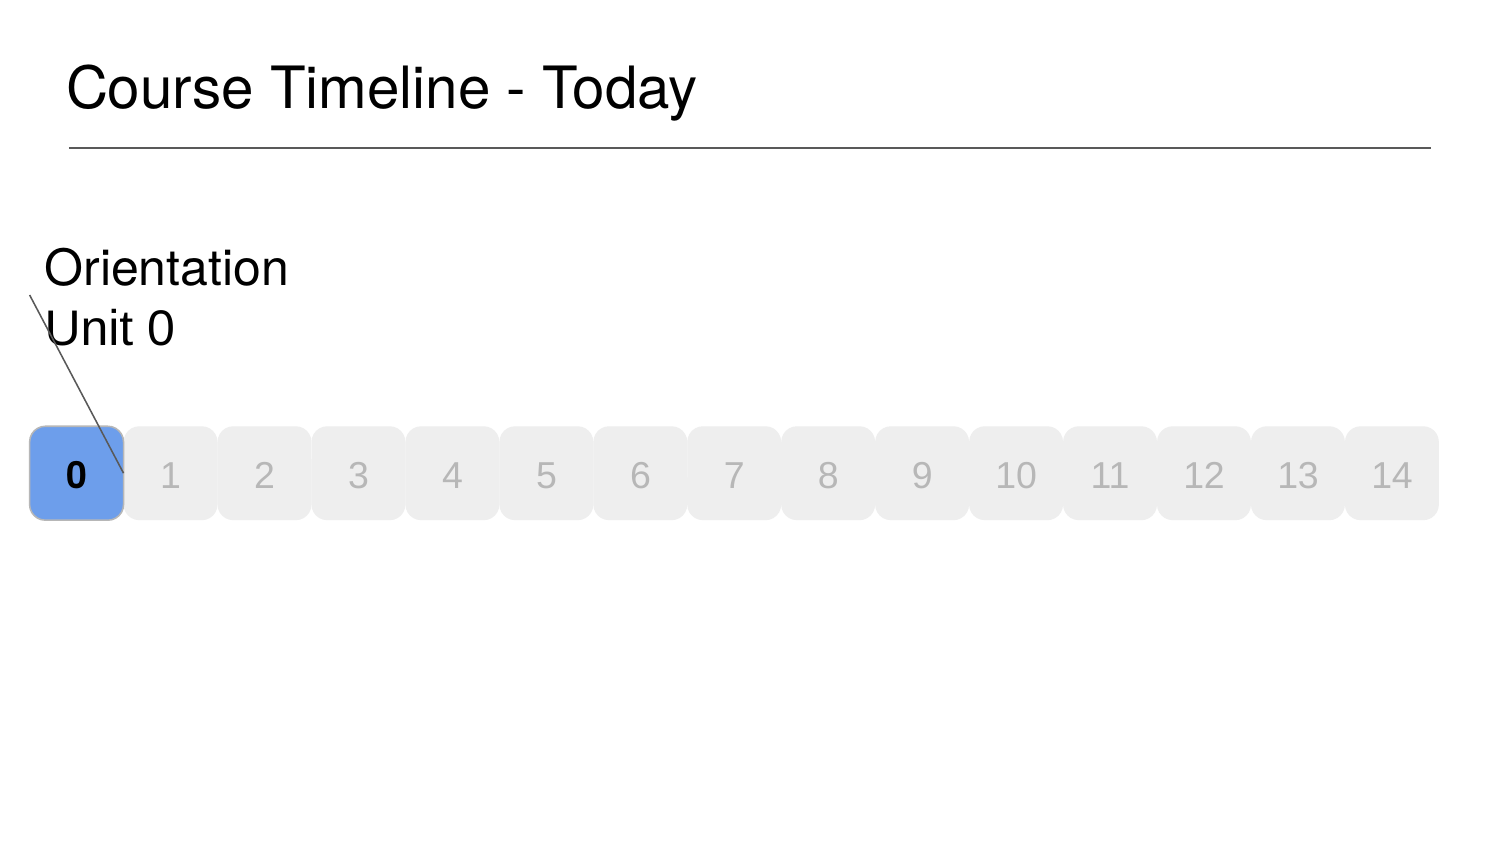

# Course Timeline - Today
Orientation
Unit 0
0
1
2
3
4
5
6
7
8
9
10
11
12
13
14